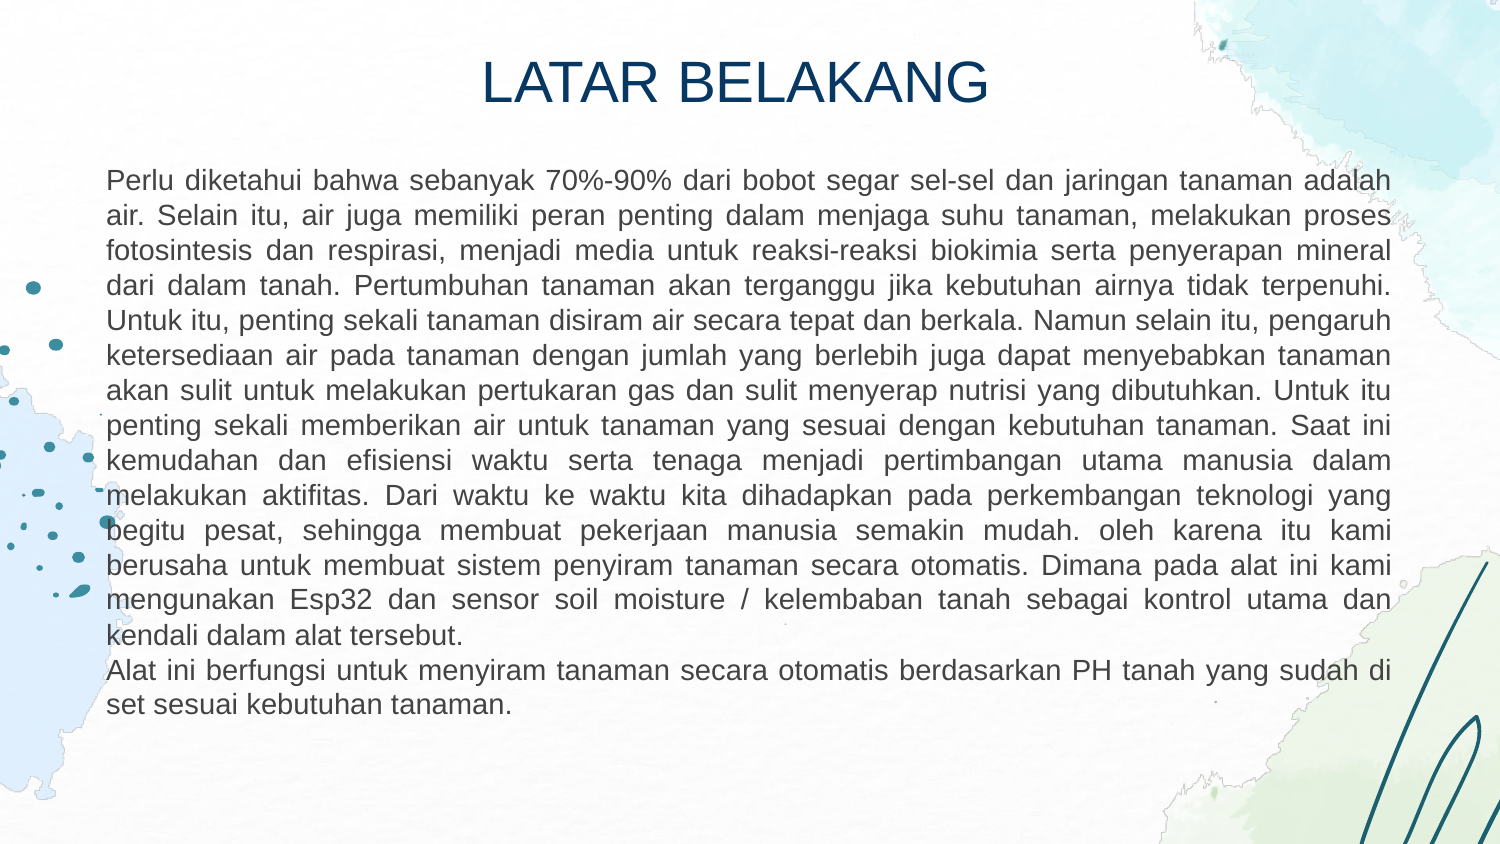

# LATAR BELAKANG
Perlu diketahui bahwa sebanyak 70%-90% dari bobot segar sel-sel dan jaringan tanaman adalah air. Selain itu, air juga memiliki peran penting dalam menjaga suhu tanaman, melakukan proses fotosintesis dan respirasi, menjadi media untuk reaksi-reaksi biokimia serta penyerapan mineral dari dalam tanah. Pertumbuhan tanaman akan terganggu jika kebutuhan airnya tidak terpenuhi. Untuk itu, penting sekali tanaman disiram air secara tepat dan berkala. Namun selain itu, pengaruh ketersediaan air pada tanaman dengan jumlah yang berlebih juga dapat menyebabkan tanaman akan sulit untuk melakukan pertukaran gas dan sulit menyerap nutrisi yang dibutuhkan. Untuk itu penting sekali memberikan air untuk tanaman yang sesuai dengan kebutuhan tanaman. Saat ini kemudahan dan efisiensi waktu serta tenaga menjadi pertimbangan utama manusia dalam melakukan aktifitas. Dari waktu ke waktu kita dihadapkan pada perkembangan teknologi yang begitu pesat, sehingga membuat pekerjaan manusia semakin mudah. oleh karena itu kami berusaha untuk membuat sistem penyiram tanaman secara otomatis. Dimana pada alat ini kami mengunakan Esp32 dan sensor soil moisture / kelembaban tanah sebagai kontrol utama dan kendali dalam alat tersebut.
Alat ini berfungsi untuk menyiram tanaman secara otomatis berdasarkan PH tanah yang sudah di set sesuai kebutuhan tanaman.